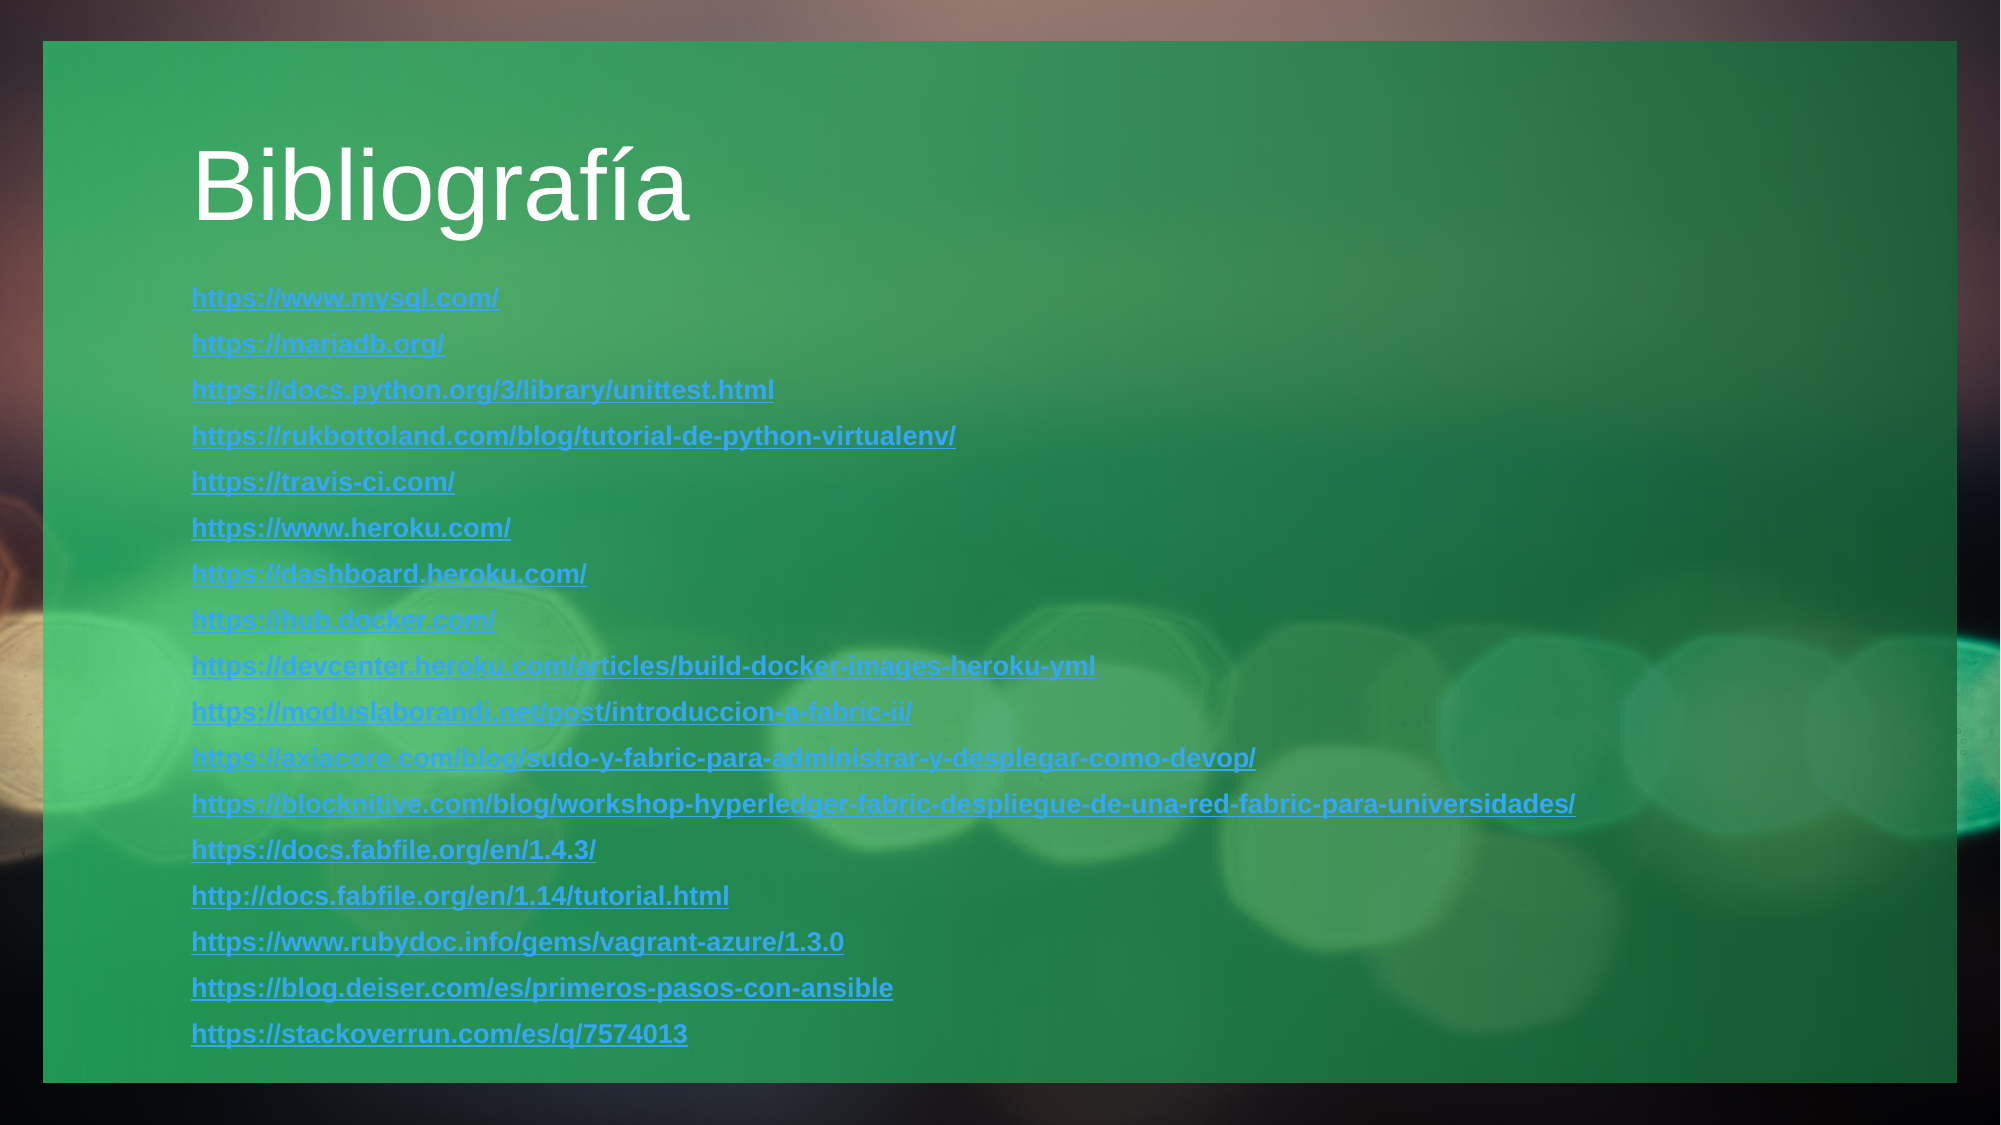

# Bibliografía
https://www.mysql.com/
https://mariadb.org/
https://docs.python.org/3/library/unittest.html
https://rukbottoland.com/blog/tutorial-de-python-virtualenv/
https://travis-ci.com/
https://www.heroku.com/
https://dashboard.heroku.com/
https://hub.docker.com/
https://devcenter.heroku.com/articles/build-docker-images-heroku-yml
https://moduslaborandi.net/post/introduccion-a-fabric-ii/
https://axiacore.com/blog/sudo-y-fabric-para-administrar-y-desplegar-como-devop/
https://blocknitive.com/blog/workshop-hyperledger-fabric-despliegue-de-una-red-fabric-para-universidades/
https://docs.fabfile.org/en/1.4.3/
http://docs.fabfile.org/en/1.14/tutorial.html
https://www.rubydoc.info/gems/vagrant-azure/1.3.0
https://blog.deiser.com/es/primeros-pasos-con-ansible
https://stackoverrun.com/es/q/7574013